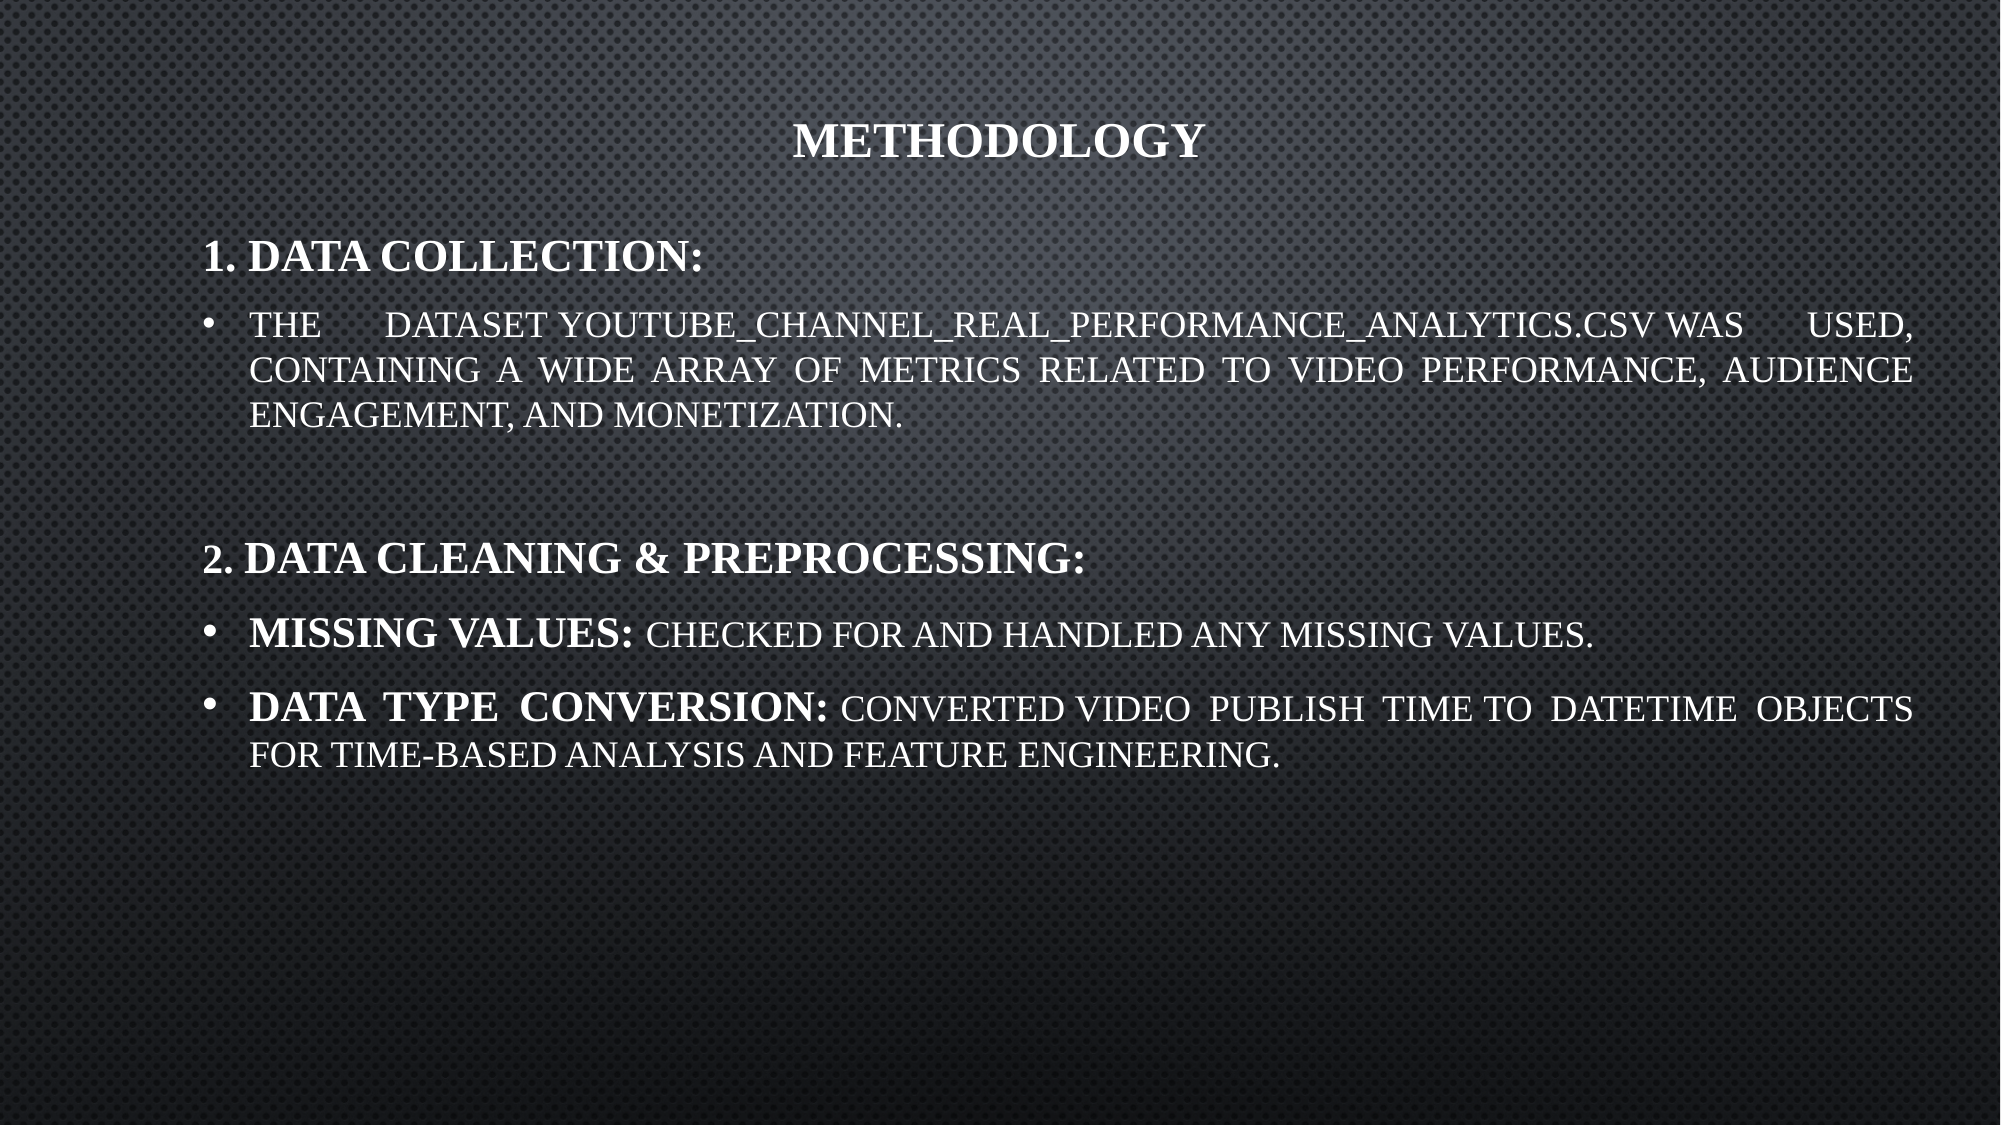

# METHODOLOGY
1. Data Collection:
The dataset youtube_channel_real_performance_analytics.csv was used, containing a wide array of metrics related to video performance, audience engagement, and monetization.

2. Data Cleaning & Preprocessing:
Missing Values: Checked for and handled any missing values.
Data Type Conversion: Converted Video Publish Time to datetime objects for time-based analysis and feature engineering.